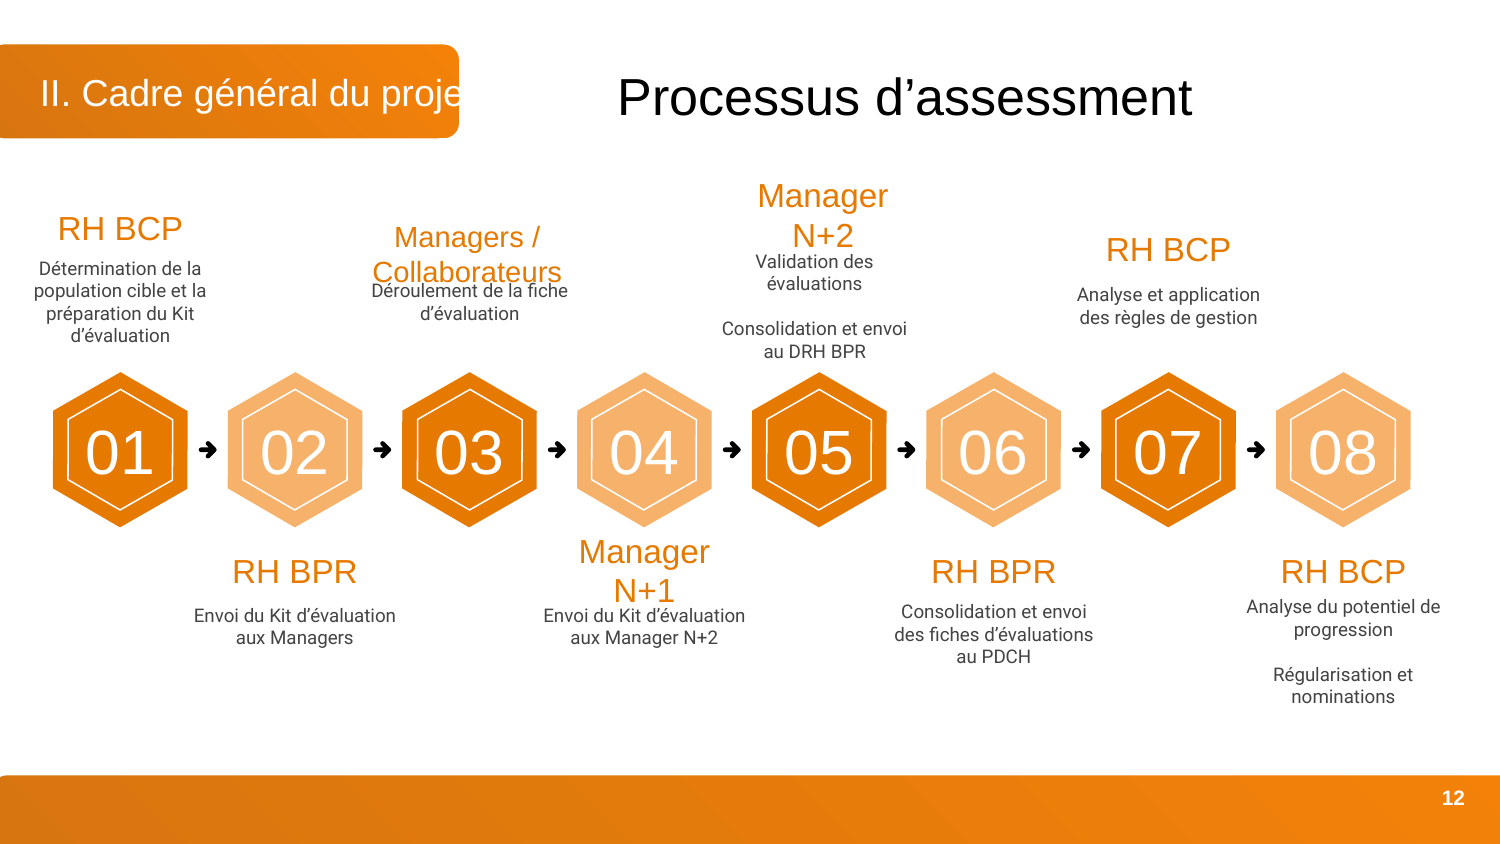

# Processus d’assessment
II. Cadre général du projet
Manager N+2
RH BCP
RH BCP
Managers / Collaborateurs
Détermination de la population cible et la préparation du Kit d’évaluation
Déroulement de la fiche d’évaluation
Validation des évaluations

Consolidation et envoi au DRH BPR
Analyse et application des règles de gestion
05
06
07
01
02
03
04
08

Manager N+1
RH BPR
RH BPR
RH BCP
Envoi du Kit d’évaluation aux Managers
Envoi du Kit d’évaluation aux Manager N+2
Consolidation et envoi des fiches d’évaluations au PDCH
Analyse du potentiel de progression

Régularisation et nominations
12